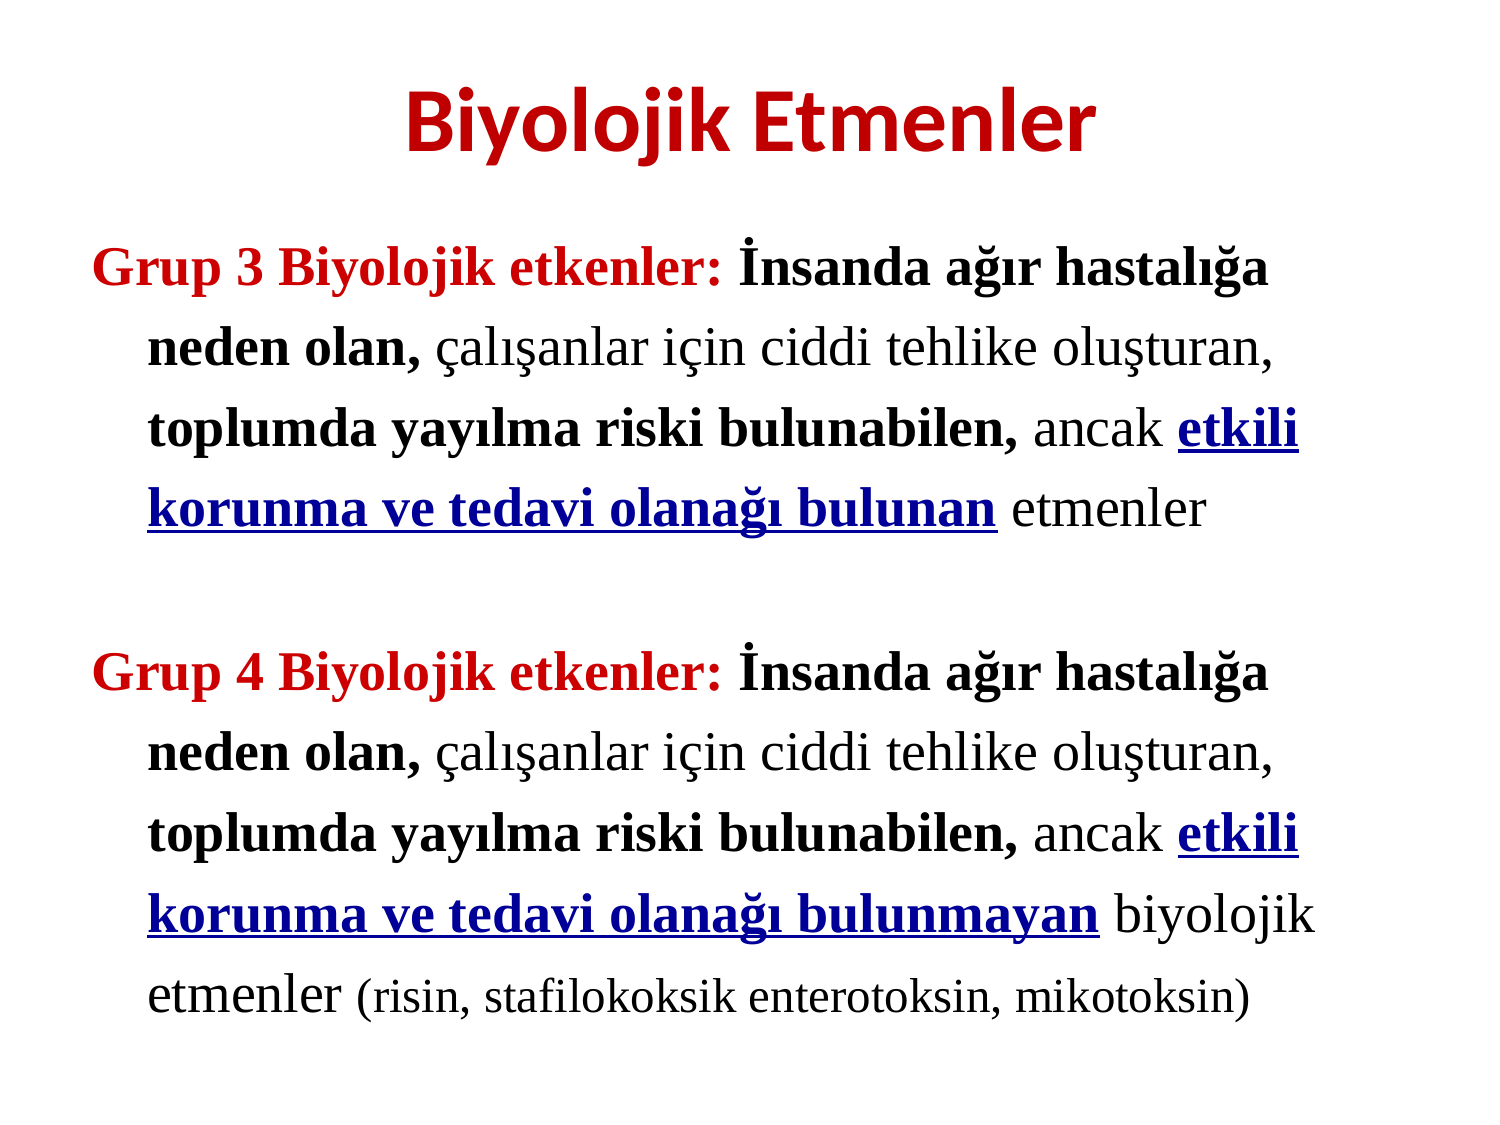

# Biyolojik Etmenler
Grup 3 Biyolojik etkenler: İnsanda ağır hastalığa neden olan, çalışanlar için ciddi tehlike oluşturan, toplumda yayılma riski bulunabilen, ancak etkili korunma ve tedavi olanağı bulunan etmenler

Grup 4 Biyolojik etkenler: İnsanda ağır hastalığa neden olan, çalışanlar için ciddi tehlike oluşturan, toplumda yayılma riski bulunabilen, ancak etkili korunma ve tedavi olanağı bulunmayan biyolojik etmenler (risin, stafilokoksik enterotoksin, mikotoksin)